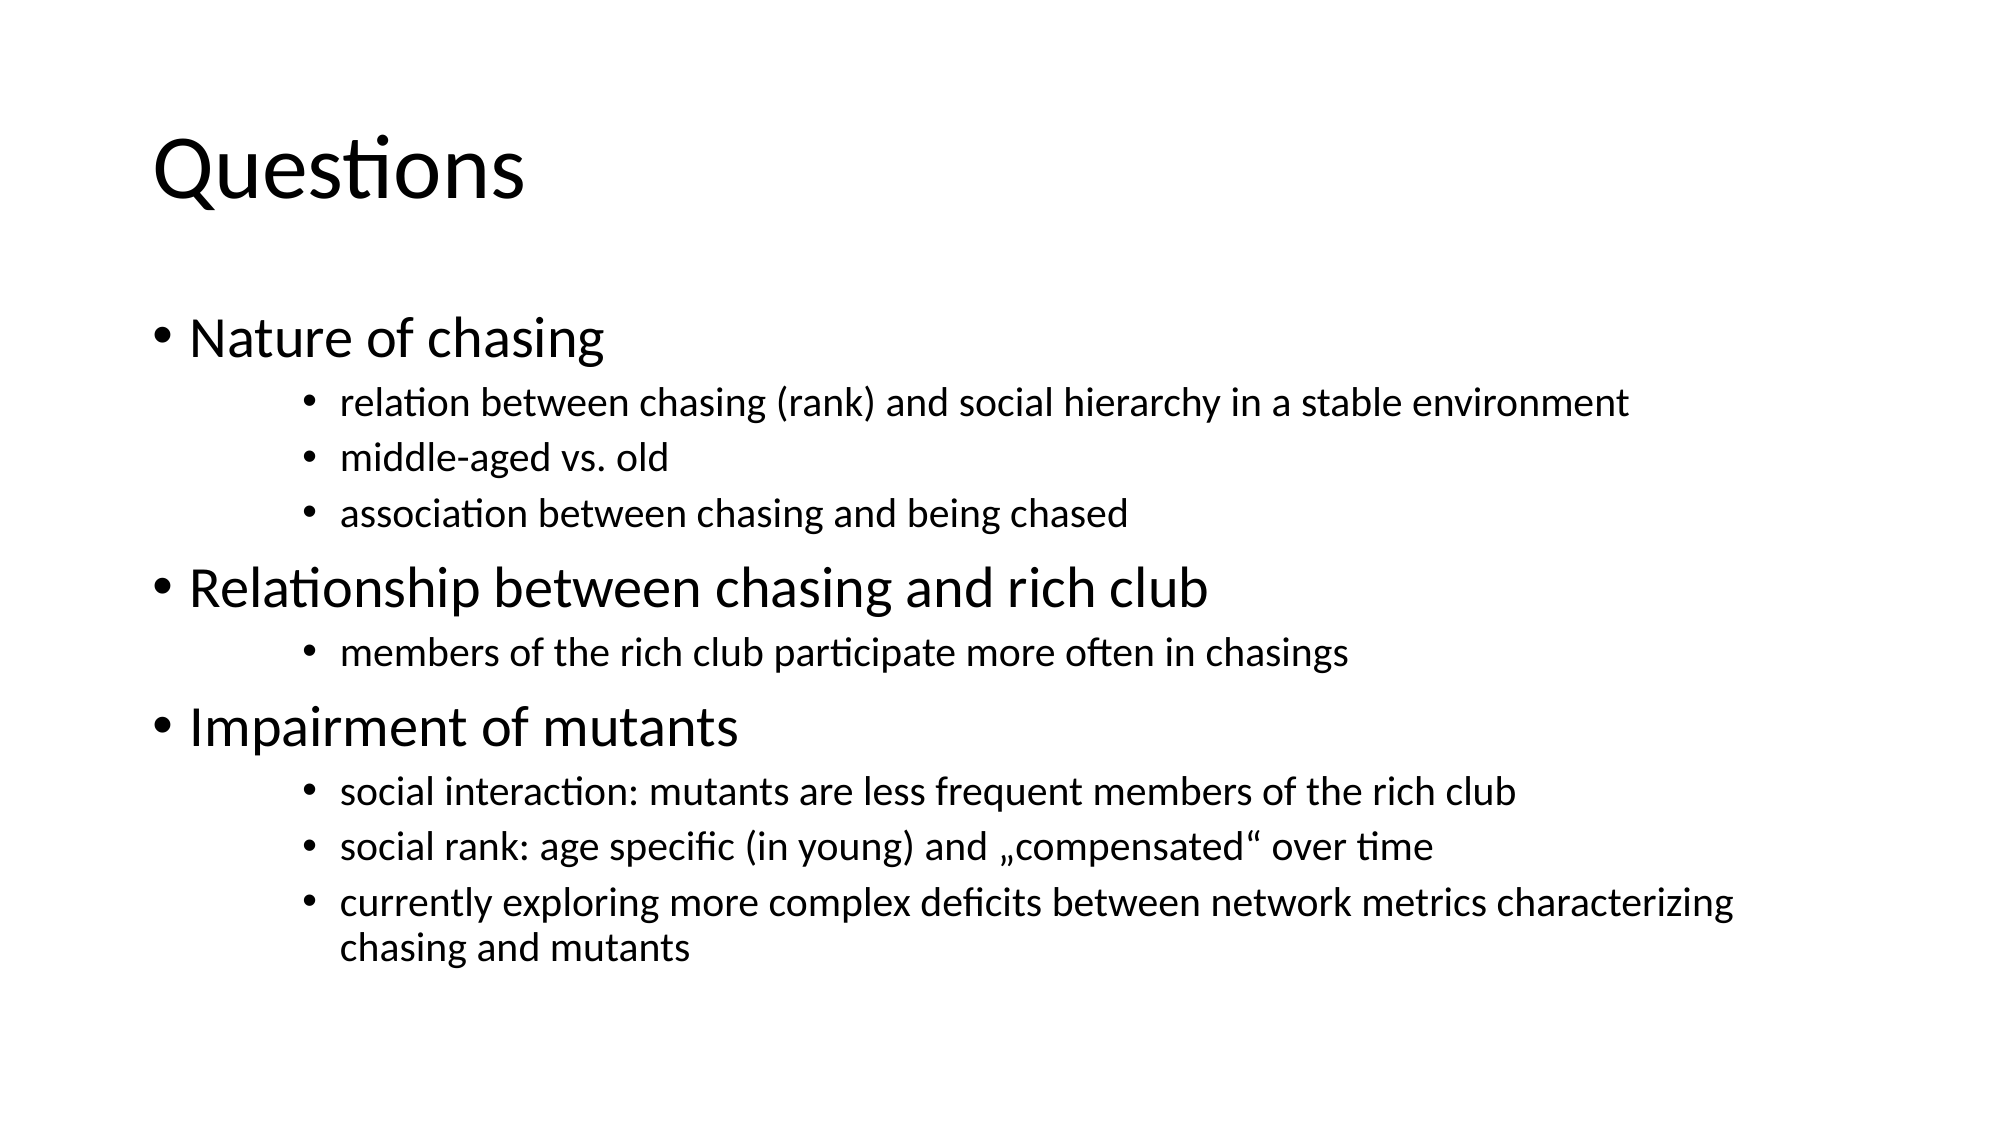

# Questions
Nature of chasing
relation between chasing (rank) and social hierarchy in a stable environment
middle-aged vs. old
association between chasing and being chased
Relationship between chasing and rich club
members of the rich club participate more often in chasings
Impairment of mutants
social interaction: mutants are less frequent members of the rich club
social rank: age specific (in young) and „compensated“ over time
currently exploring more complex deficits between network metrics characterizing chasing and mutants